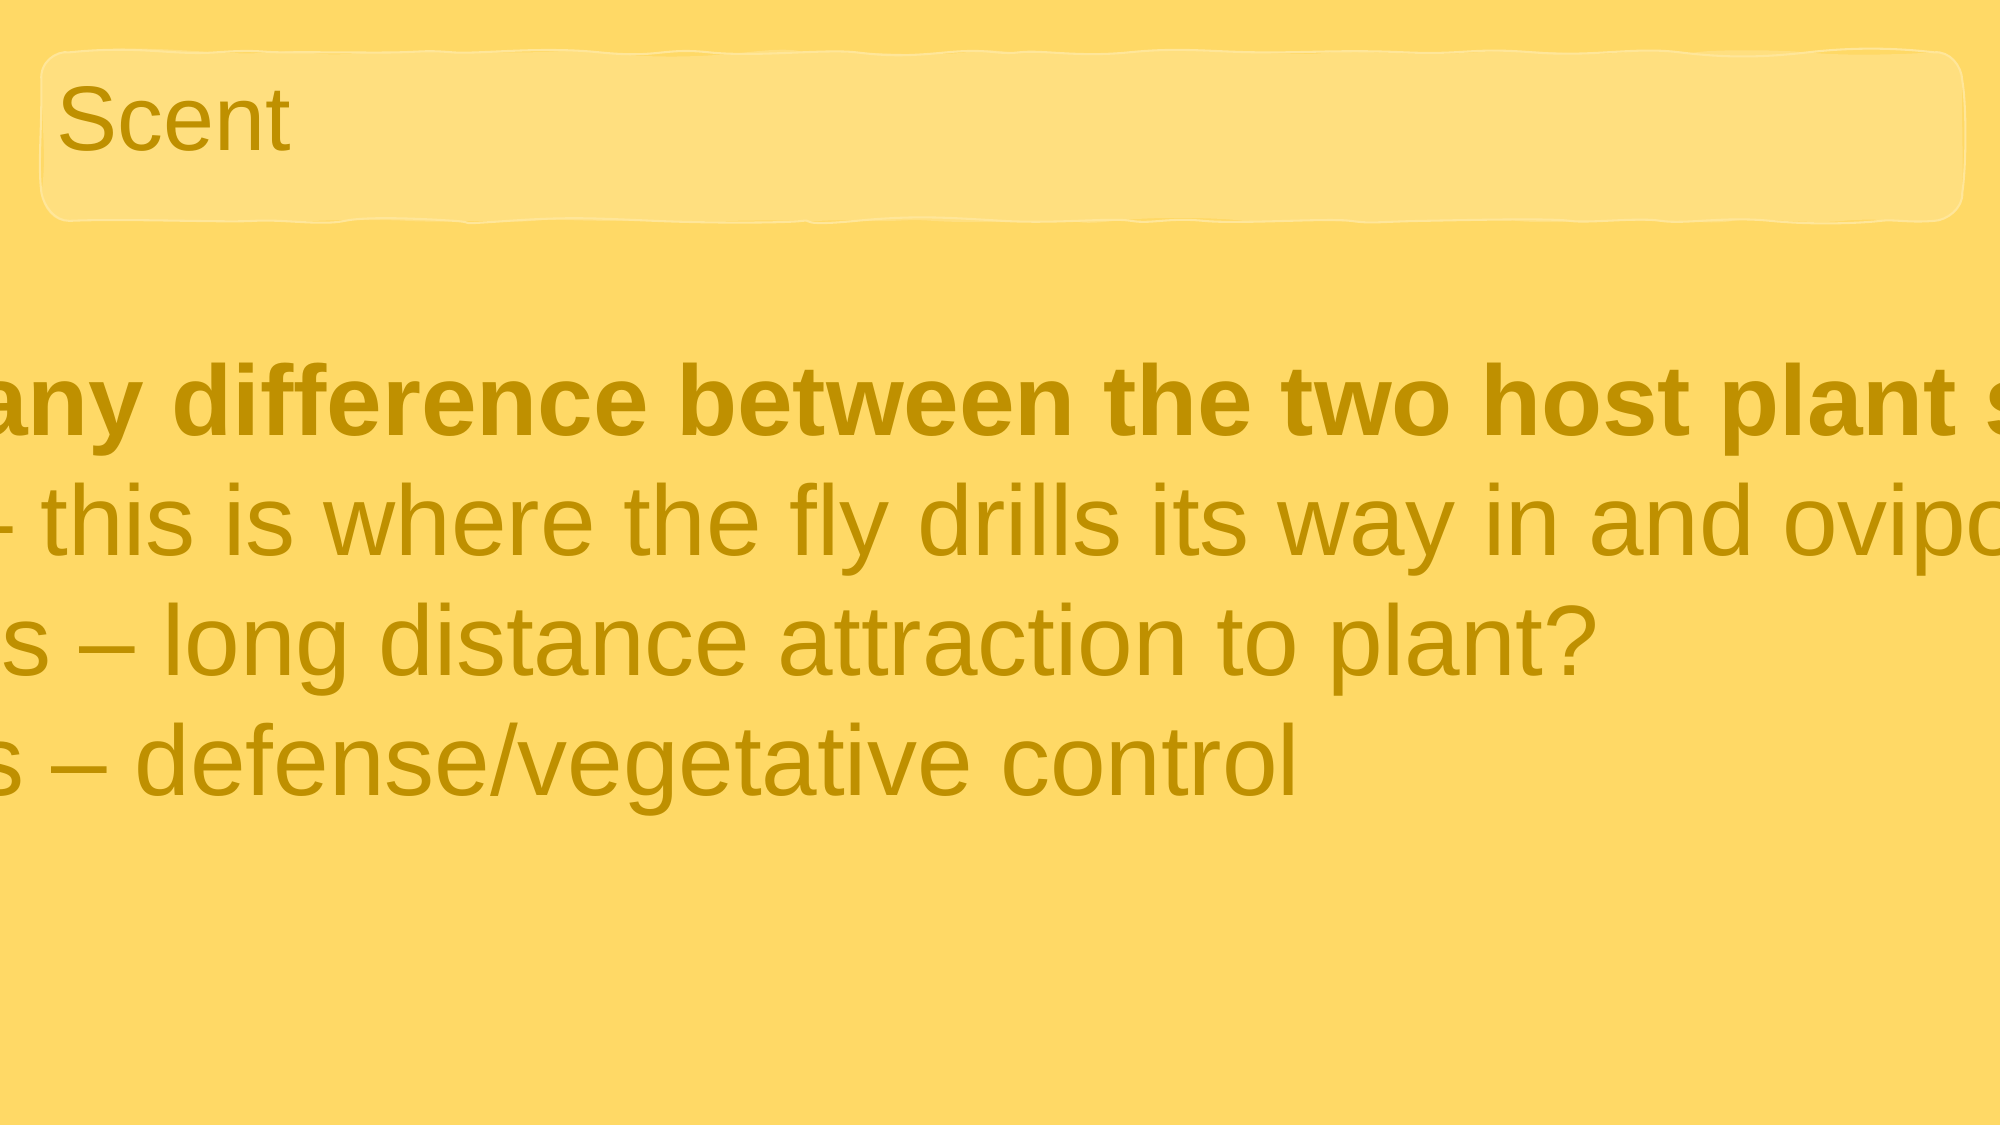

Scent

Is there any difference between the two host plant species?
Buds – this is where the fly drills its way in and oviposits
Flowers – long distance attraction to plant?
Leaves – defense/vegetative control